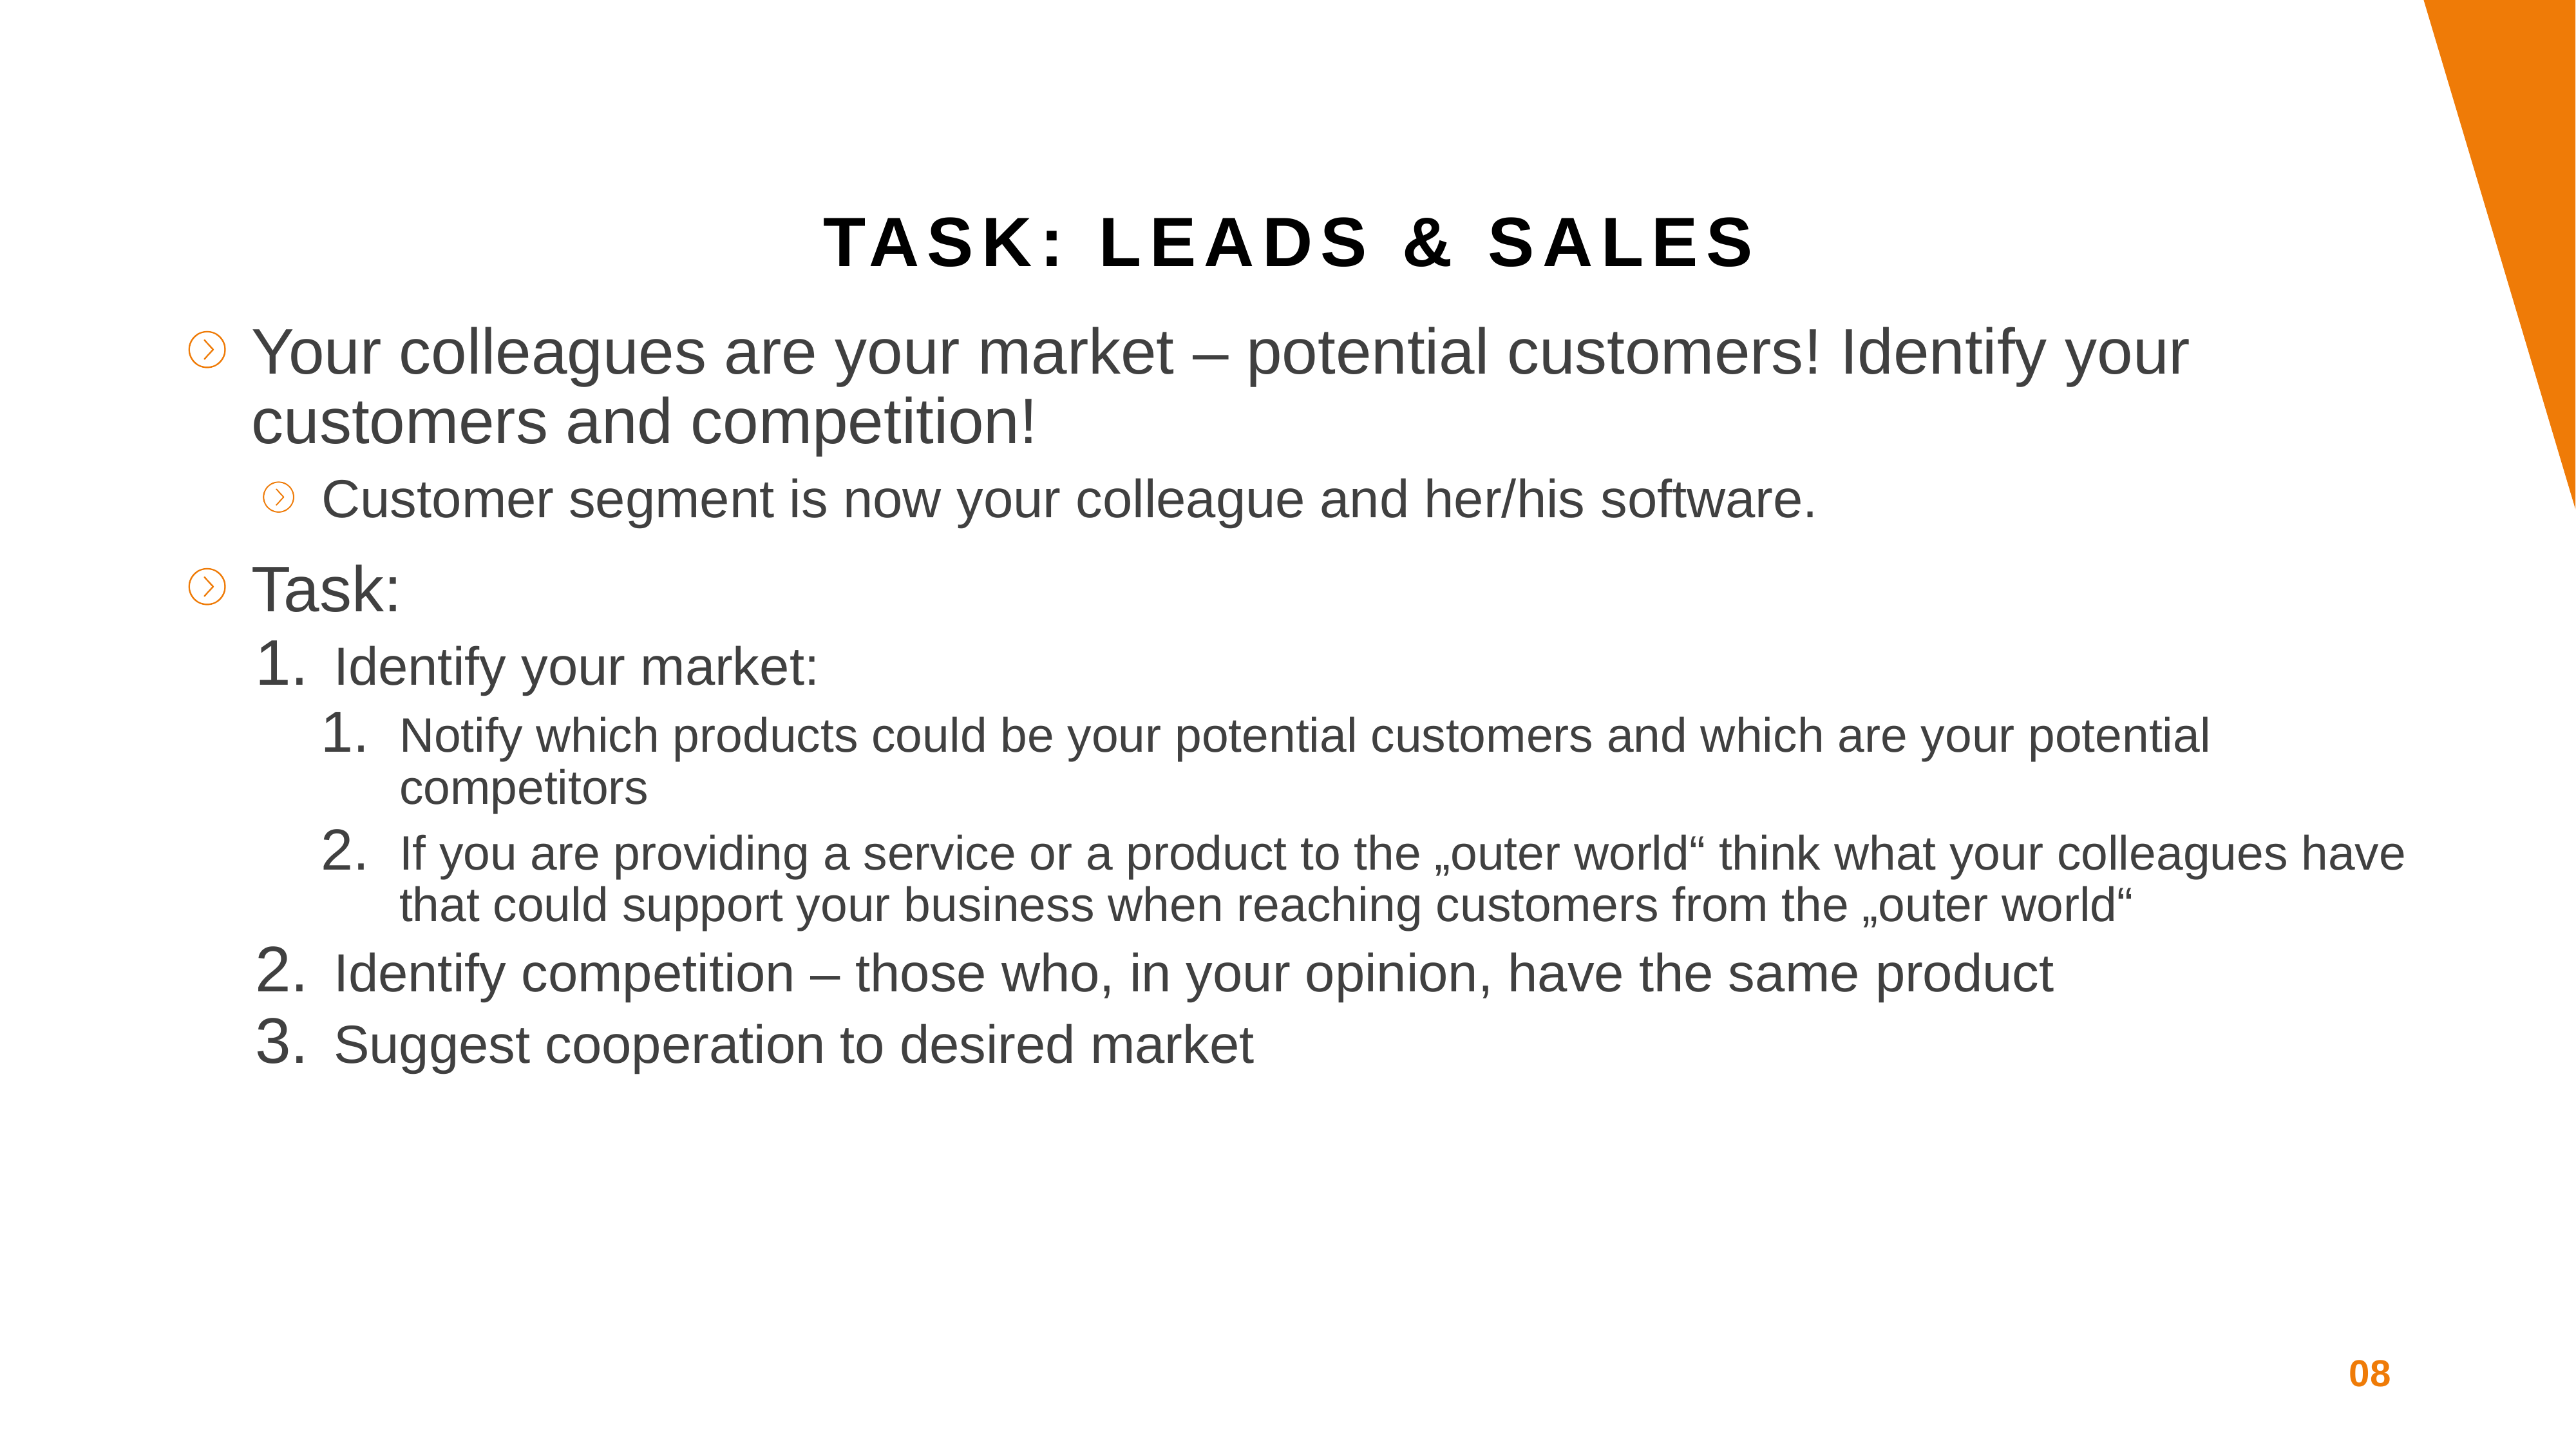

TASK: LEADS & SALES
Your colleagues are your market – potential customers! Identify your customers and competition!
Customer segment is now your colleague and her/his software.
Task:
Identify your market:
Notify which products could be your potential customers and which are your potential competitors
If you are providing a service or a product to the „outer world“ think what your colleagues have that could support your business when reaching customers from the „outer world“
Identify competition – those who, in your opinion, have the same product
Suggest cooperation to desired market